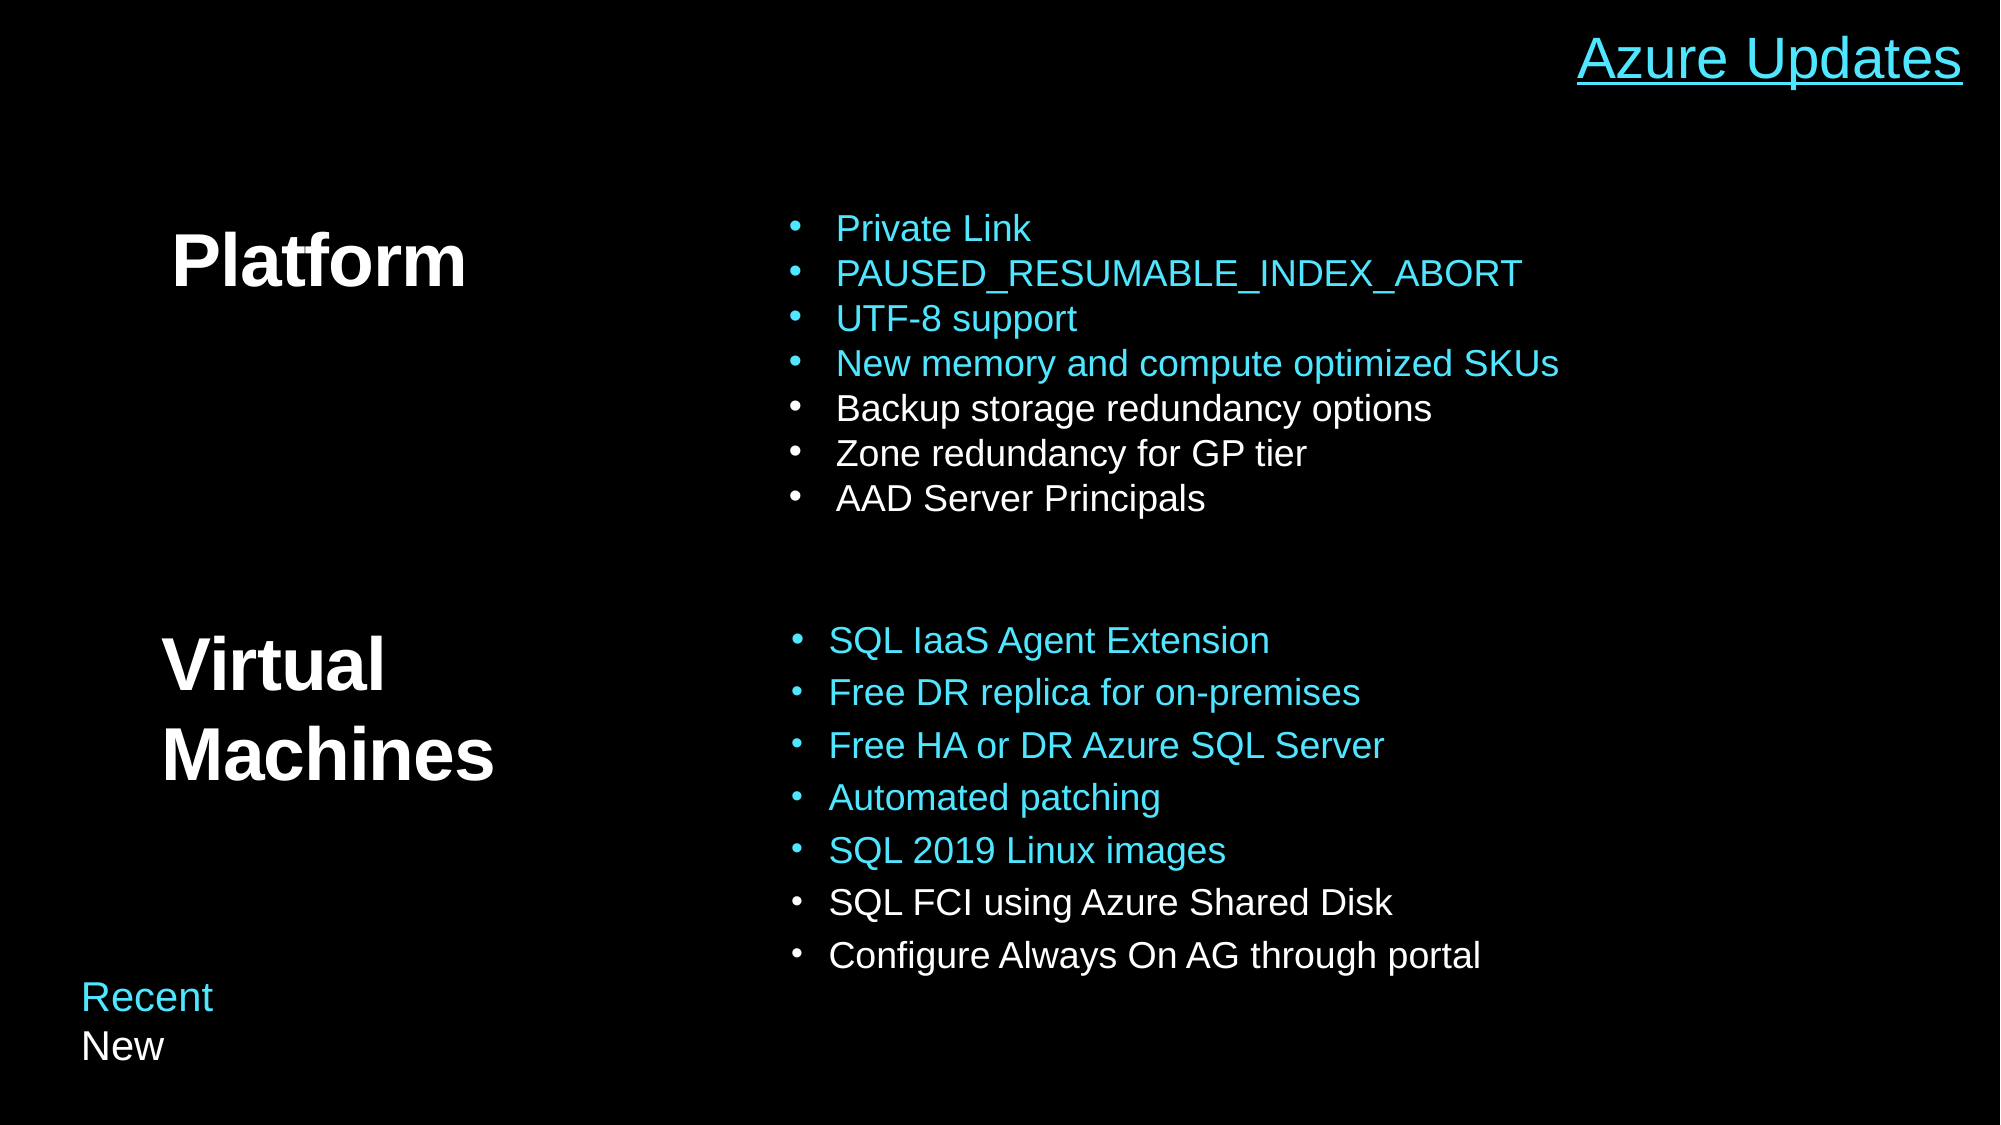

Azure Updates
Private Link
PAUSED_RESUMABLE_INDEX_ABORT
UTF-8 support
New memory and compute optimized SKUs
Backup storage redundancy options
Zone redundancy for GP tier
AAD Server Principals
Platform
SQL IaaS Agent Extension
Free DR replica for on-premises
Free HA or DR Azure SQL Server
Automated patching
SQL 2019 Linux images
SQL FCI using Azure Shared Disk
Configure Always On AG through portal

Virtual Machines
Recent
New